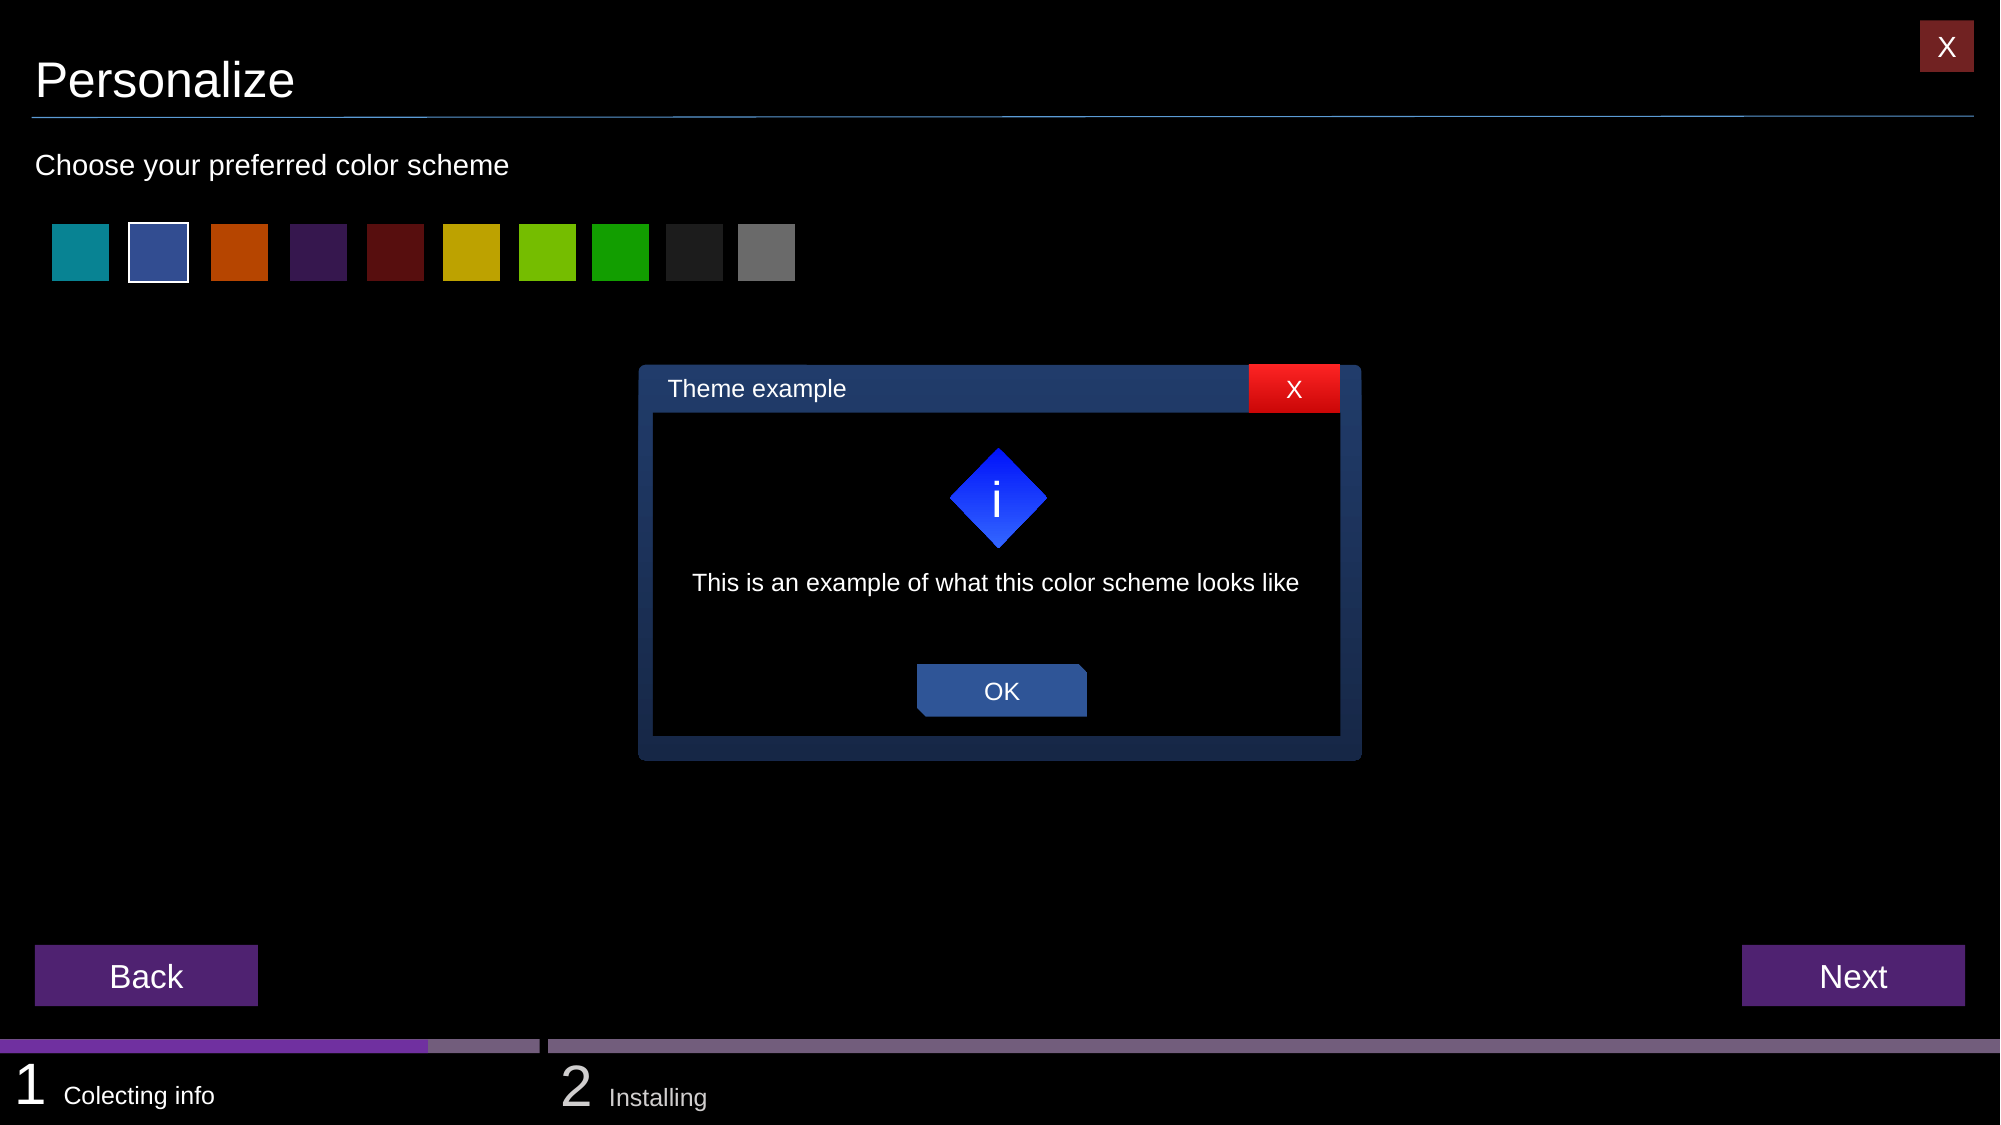

X
Personalize
Choose your preferred color scheme

Theme example
X
This is an example of what this color scheme looks like
i
OK
Back
Next

1 Colecting info
2 Installing